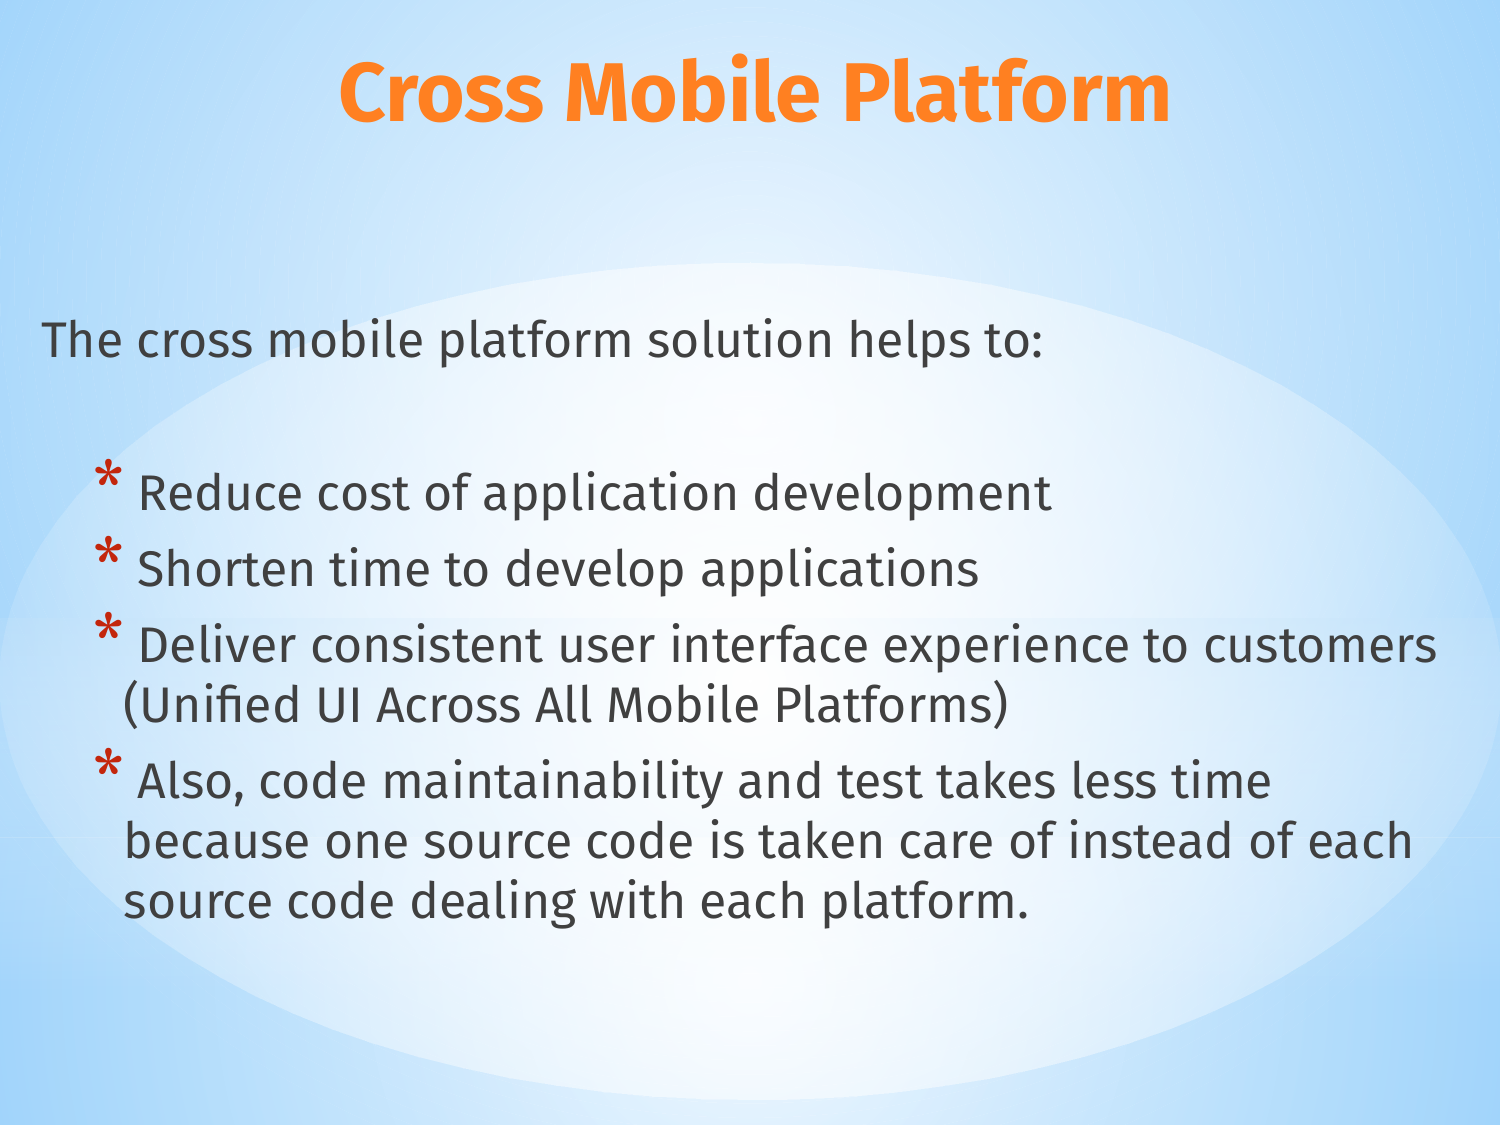

Cross Mobile Platform
The cross mobile platform solution helps to:

 Reduce cost of application development
 Shorten time to develop applications
 Deliver consistent user interface experience to customers (Unified UI Across All Mobile Platforms)
 Also, code maintainability and test takes less time because one source code is taken care of instead of each source code dealing with each platform.